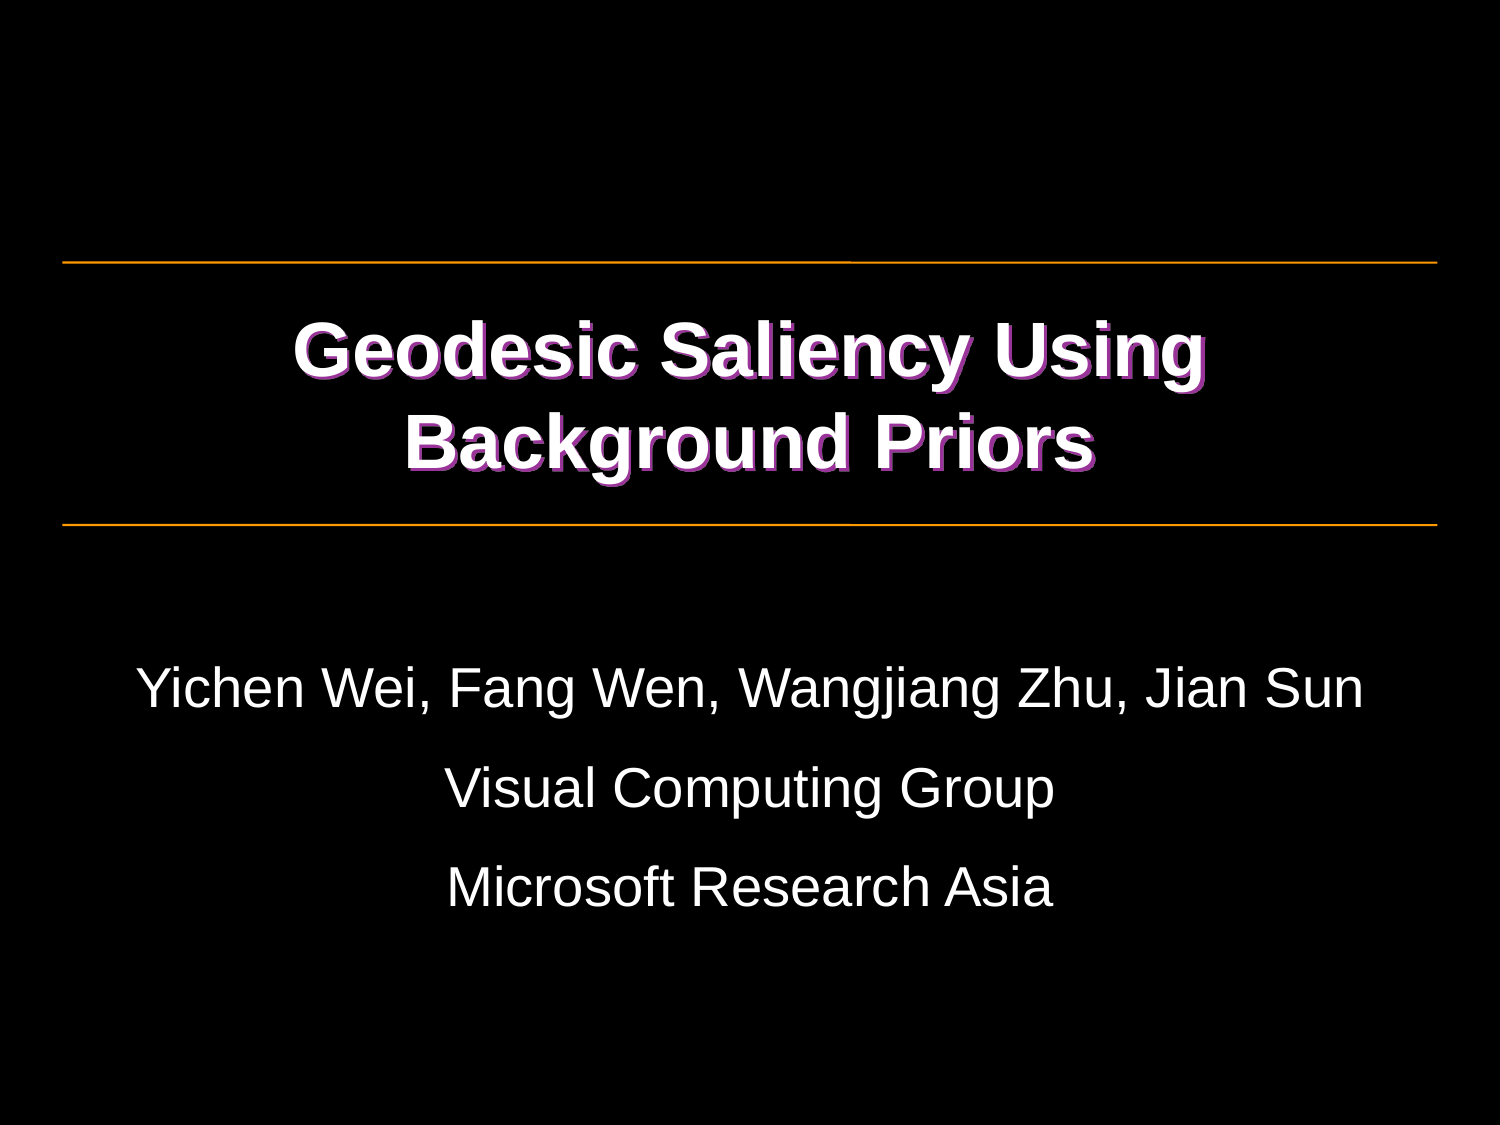

# Geodesic Saliency Using Background Priors
Yichen Wei, Fang Wen, Wangjiang Zhu, Jian Sun
Visual Computing Group
Microsoft Research Asia